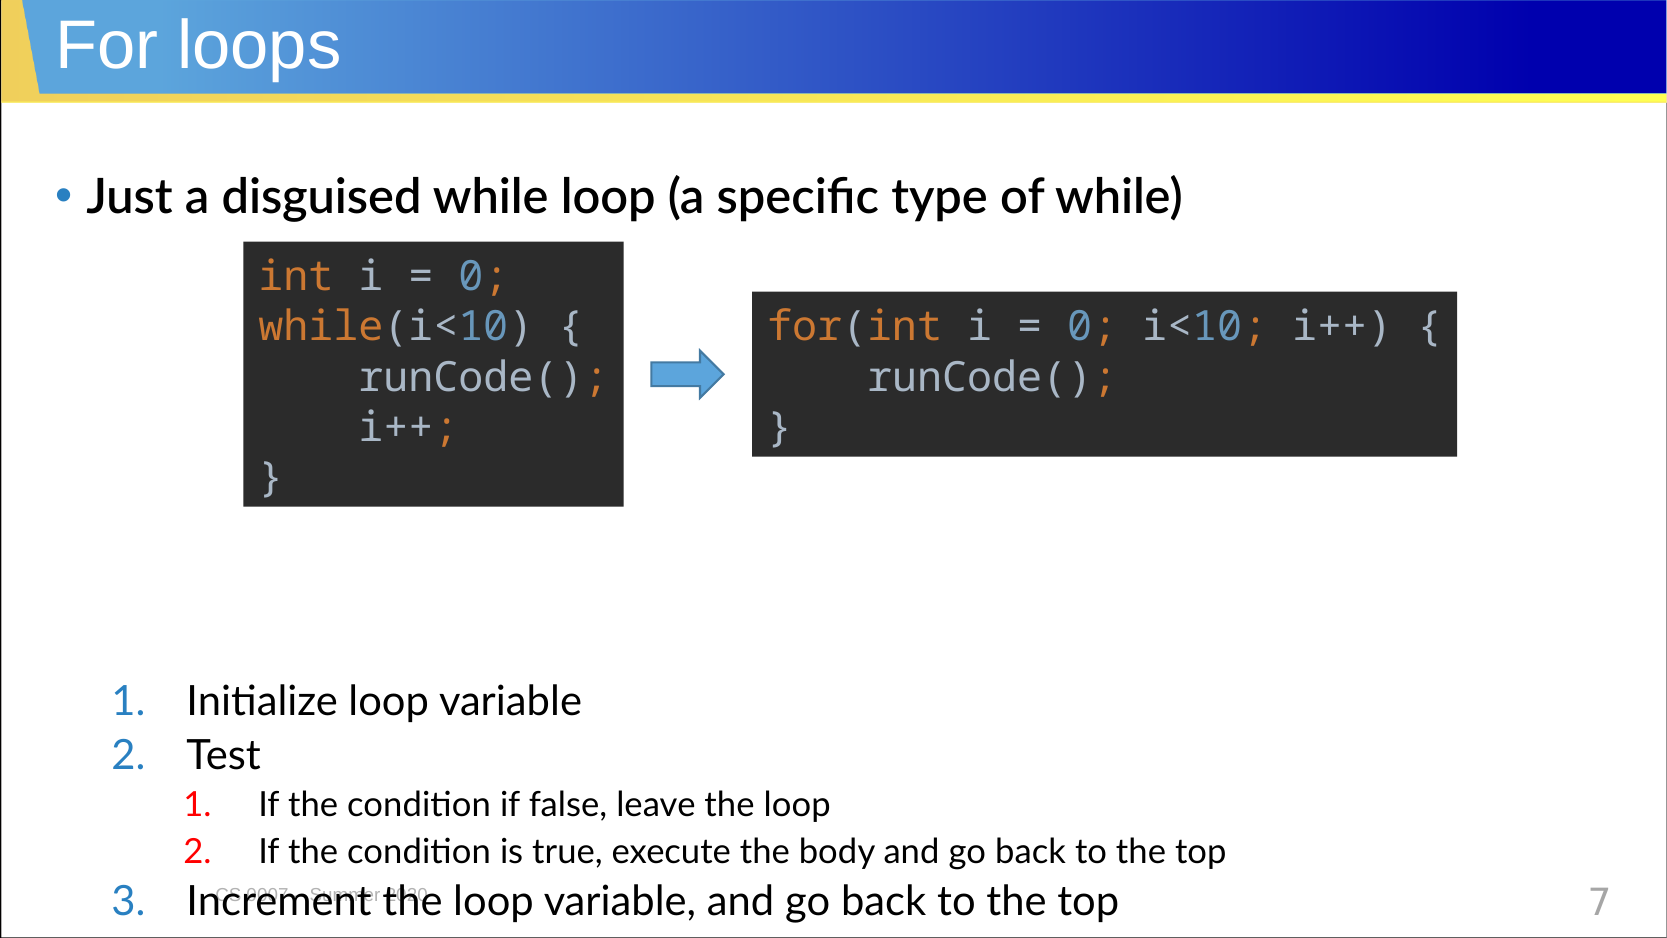

# For loops
Just a disguised while loop (a specific type of while)

Initialize loop variable
Test
If the condition if false, leave the loop
If the condition is true, execute the body and go back to the top
Increment the loop variable, and go back to the top

int i = 0;
while(i<10) {
    runCode();
    i++;
}
for(int i = 0; i<10; i++) {
    runCode();
}

CS 0007 – Summer 2020
7